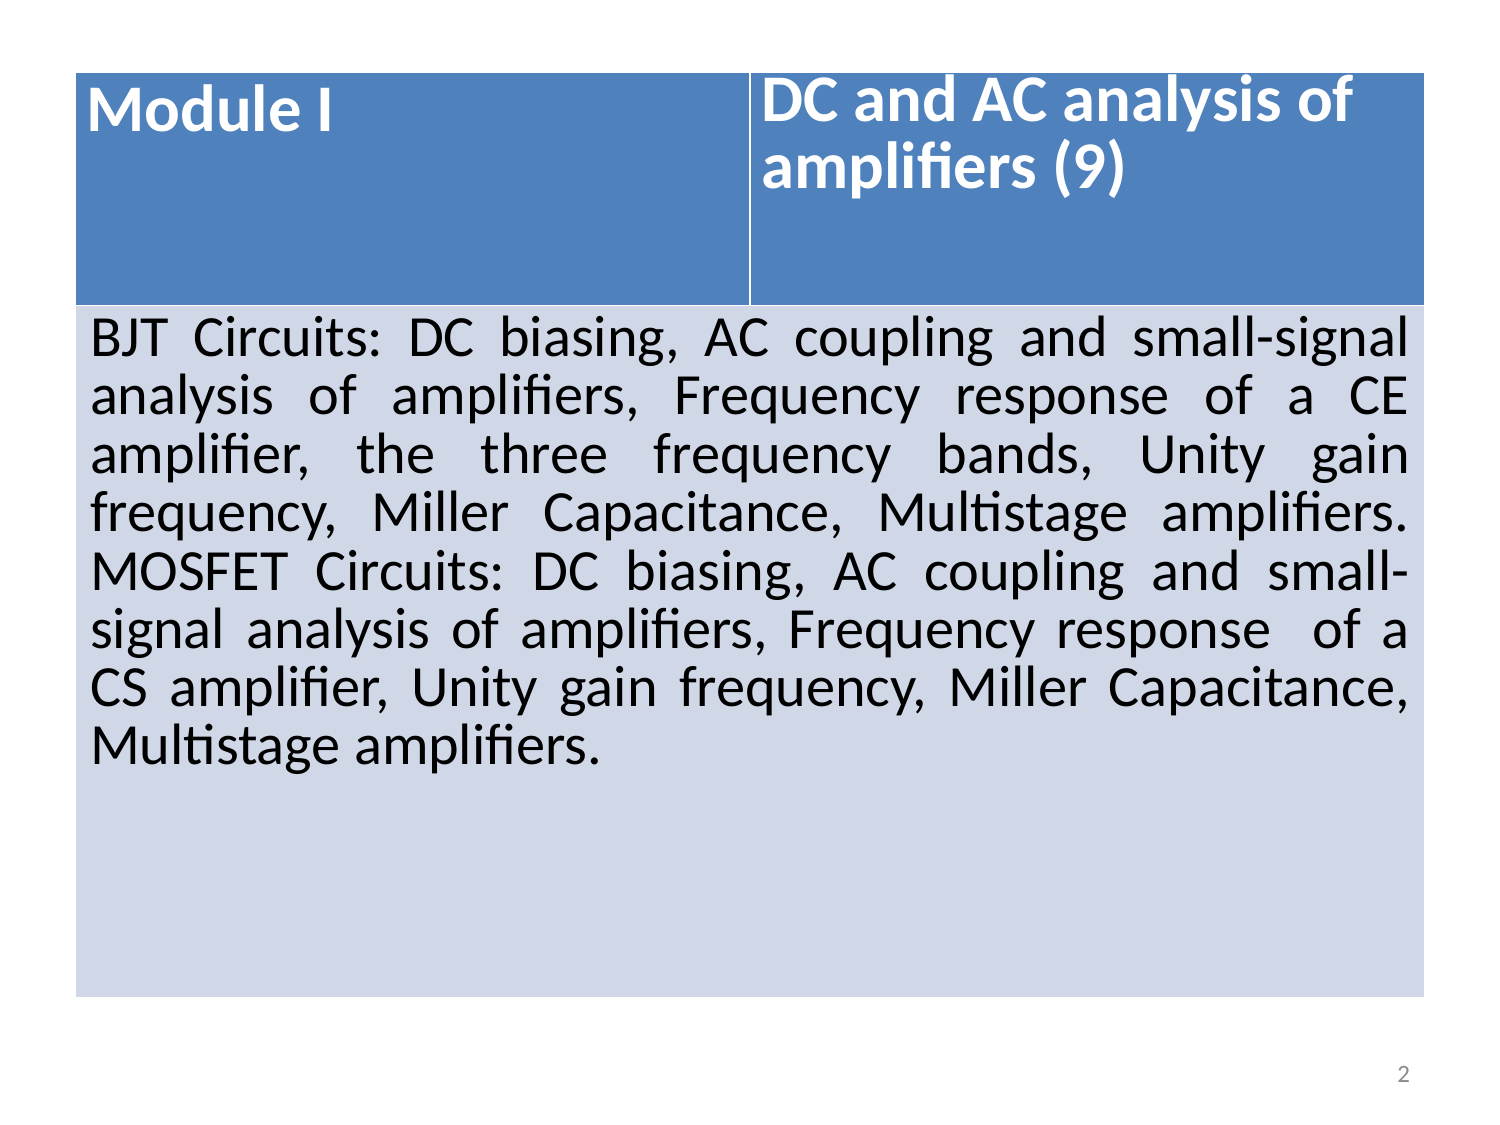

| Module I | DC and AC analysis of amplifiers (9) |
| --- | --- |
| BJT Circuits: DC biasing, AC coupling and small-signal analysis of amplifiers, Frequency response of a CE amplifier, the three frequency bands, Unity gain frequency, Miller Capacitance, Multistage amplifiers. MOSFET Circuits: DC biasing, AC coupling and small-signal analysis of amplifiers, Frequency response of a CS amplifier, Unity gain frequency, Miller Capacitance, Multistage amplifiers. |  |
2